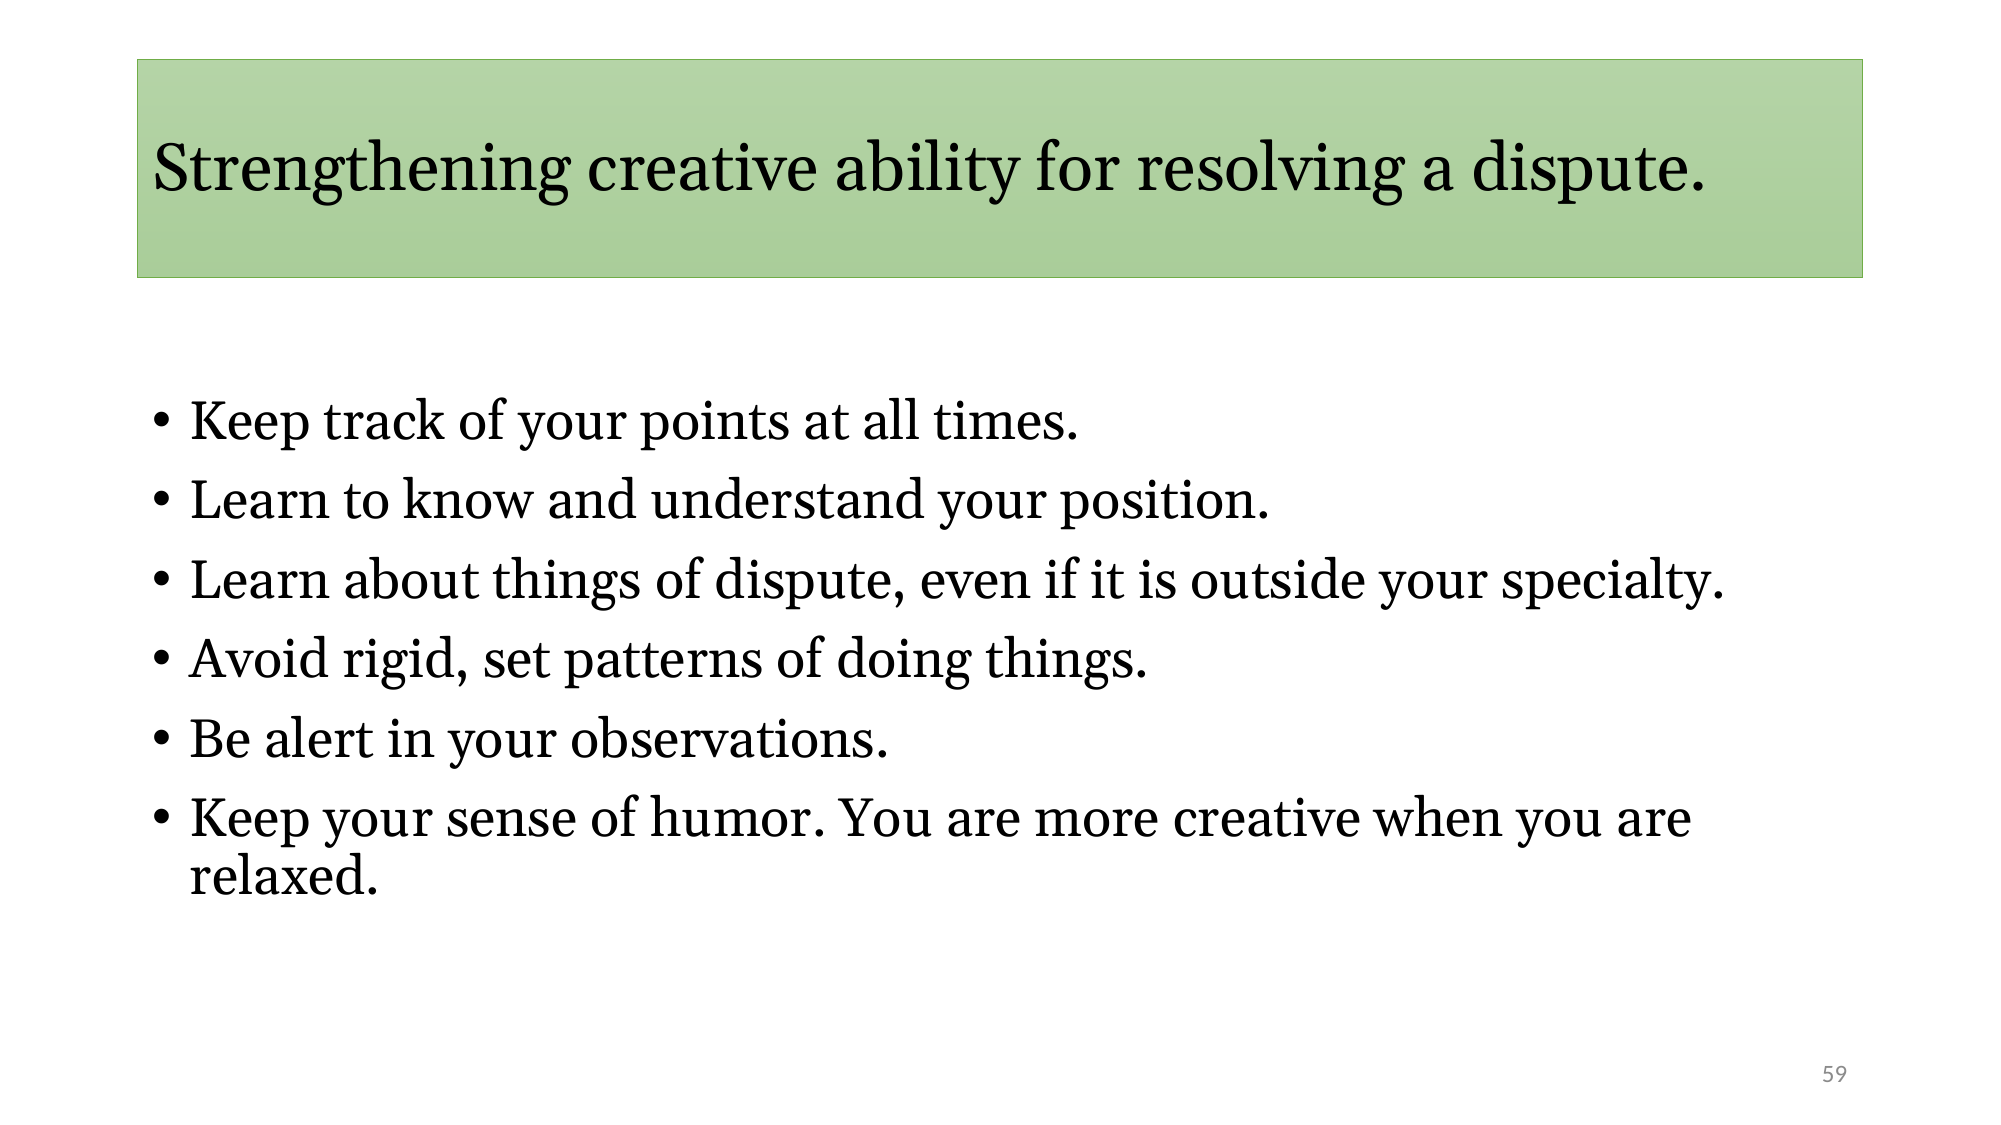

# Strengthening creative ability for resolving a dispute.

Keep track of your points at all times.
Learn to know and understand your position.
Learn about things of dispute, even if it is outside your specialty.
Avoid rigid, set patterns of doing things.
Be alert in your observations.
Keep your sense of humor. You are more creative when you are relaxed.

59